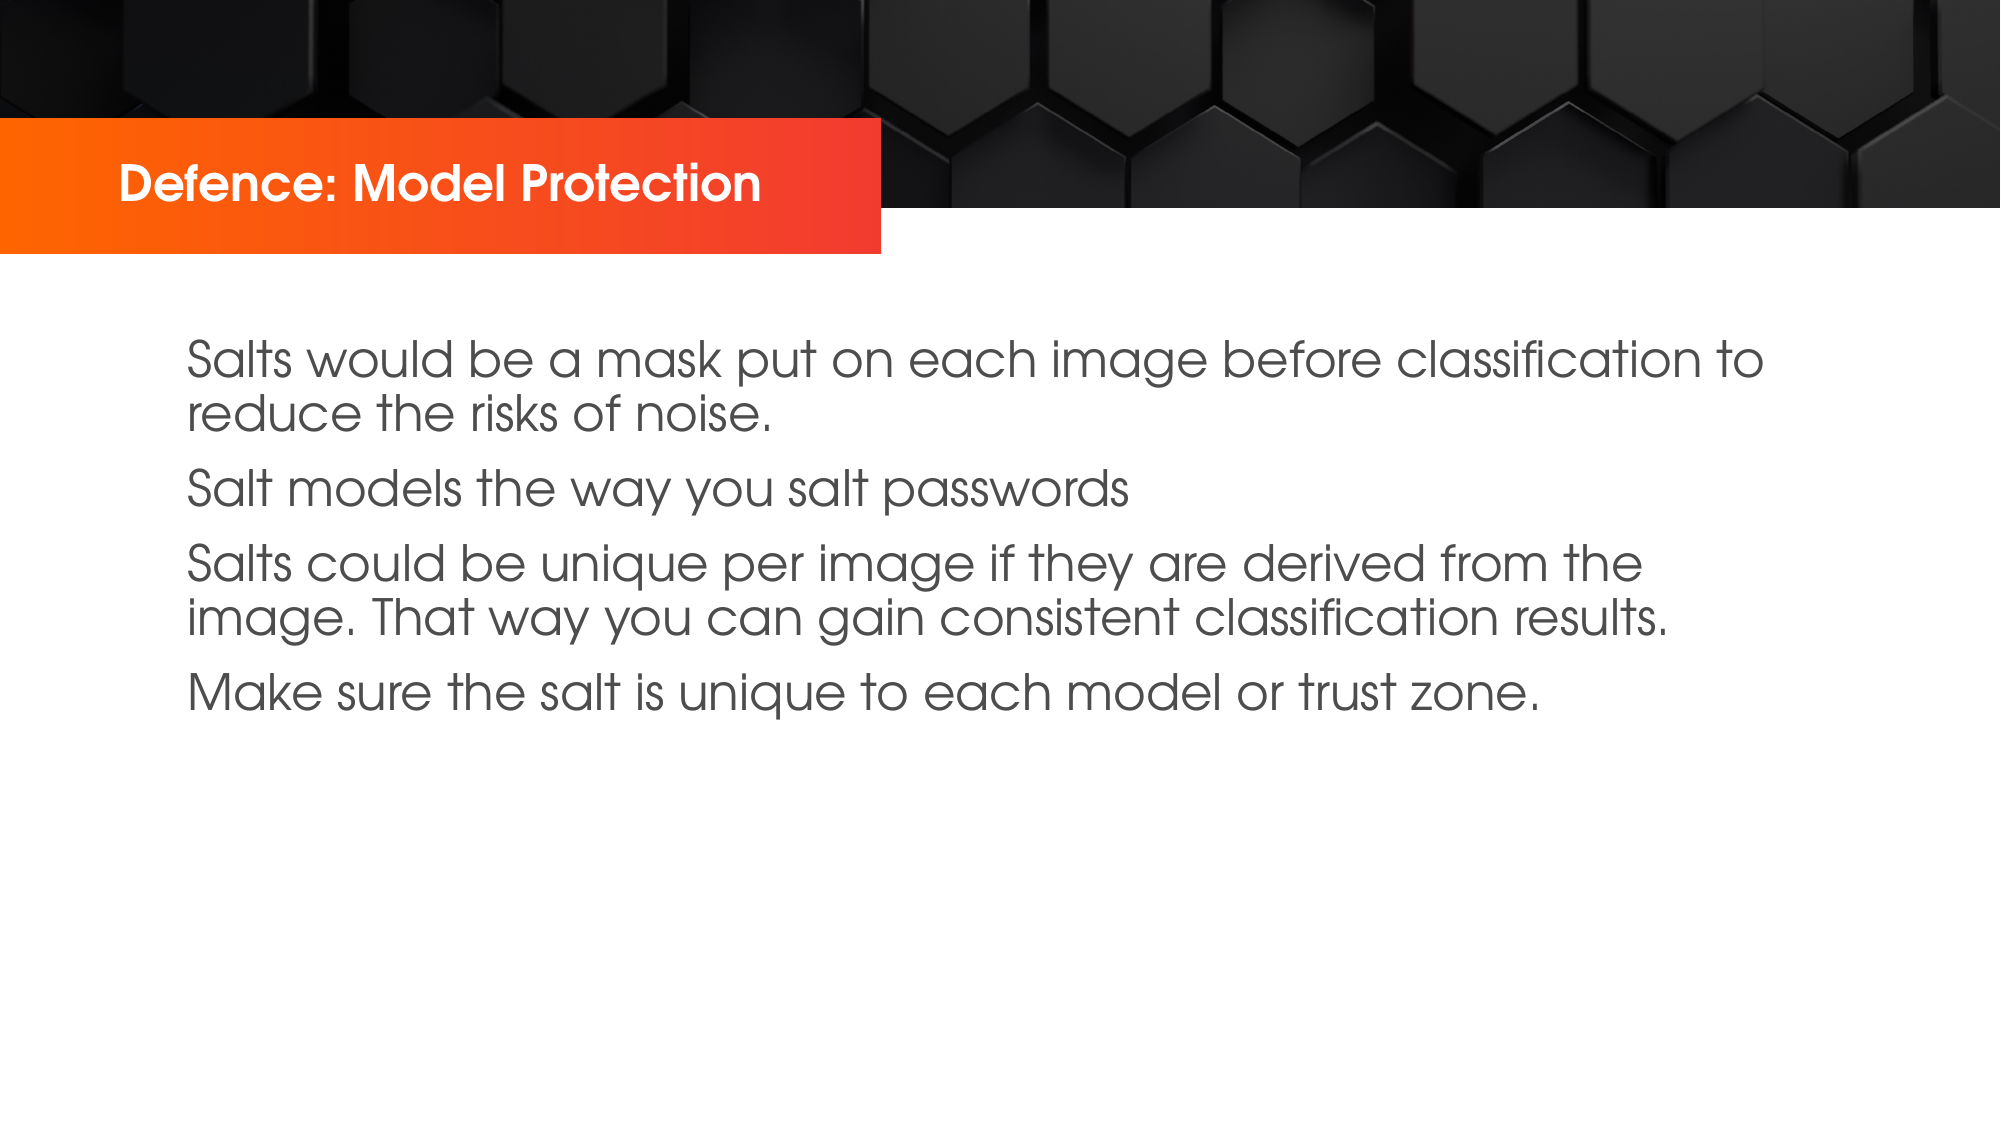

Defence: Model Protection
Salts would be a mask put on each image before classification to reduce the risks of noise.
Salt models the way you salt passwords
Salts could be unique per image if they are derived from the image. That way you can gain consistent classification results.
Make sure the salt is unique to each model or trust zone.